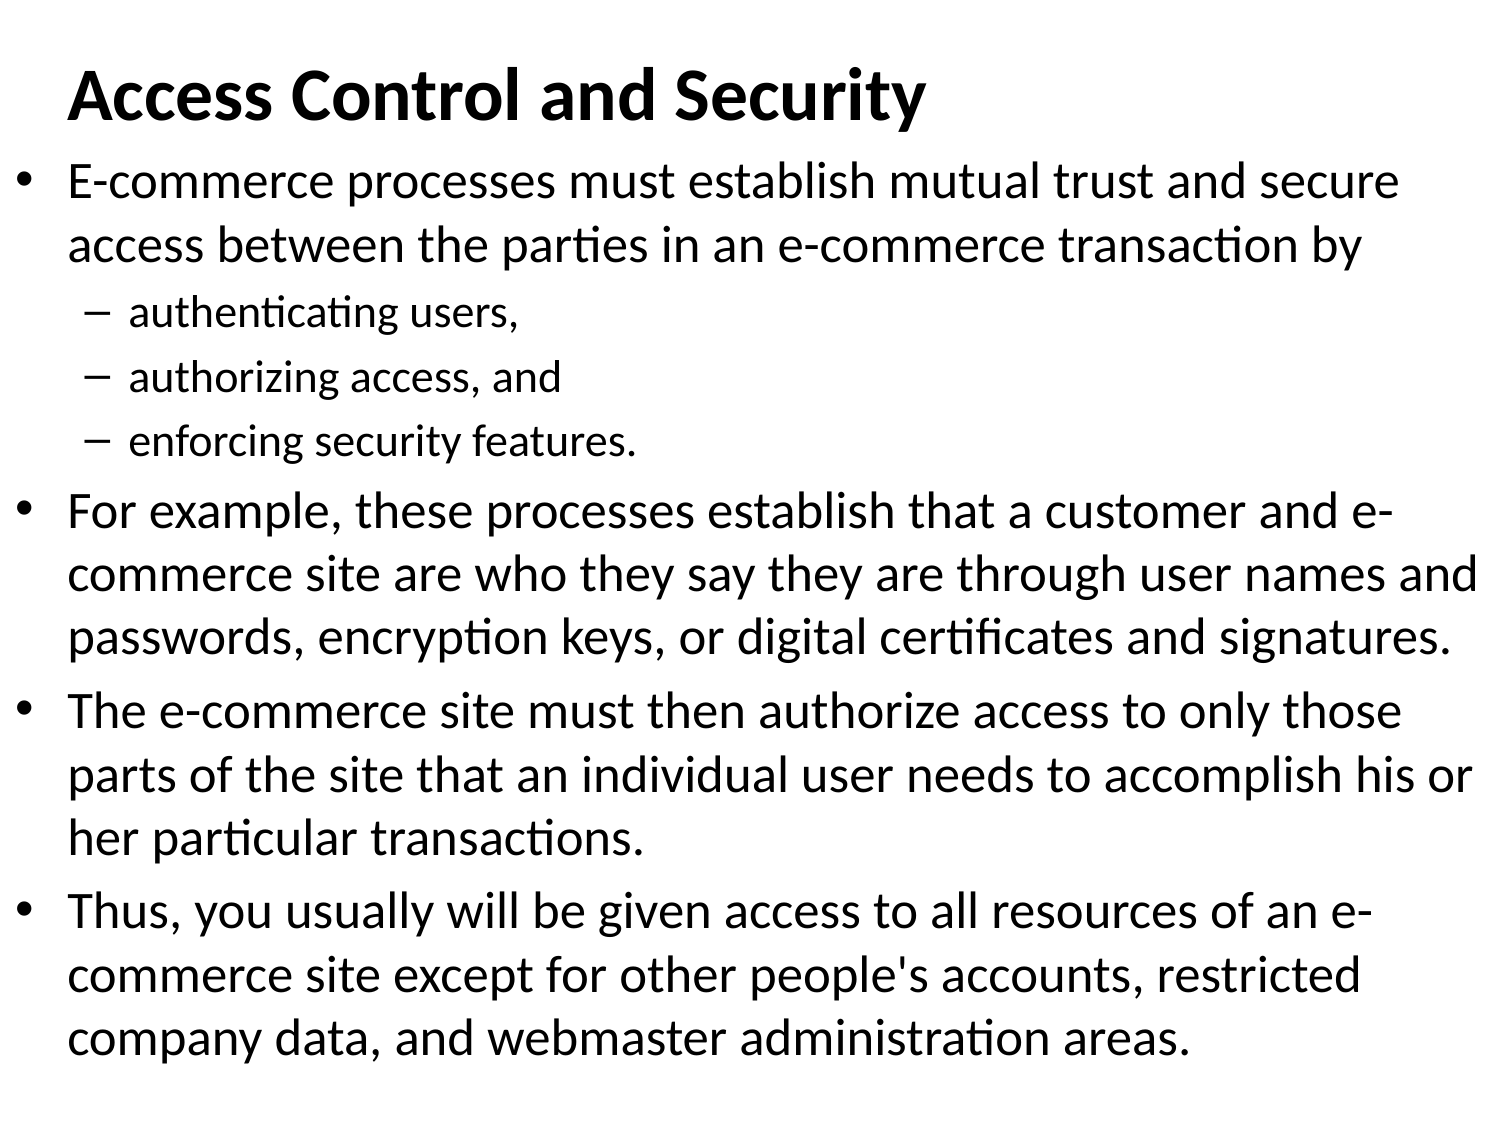

Access Control and Security
E-commerce processes must establish mutual trust and secure access between the parties in an e-commerce transaction by
authenticating users,
authorizing access, and
enforcing security features.
For example, these processes establish that a customer and e-commerce site are who they say they are through user names and passwords, encryption keys, or digital certificates and signatures.
The e-commerce site must then authorize access to only those parts of the site that an individual user needs to accomplish his or her particular transactions.
Thus, you usually will be given access to all resources of an e-commerce site except for other people's accounts, restricted company data, and webmaster administration areas.